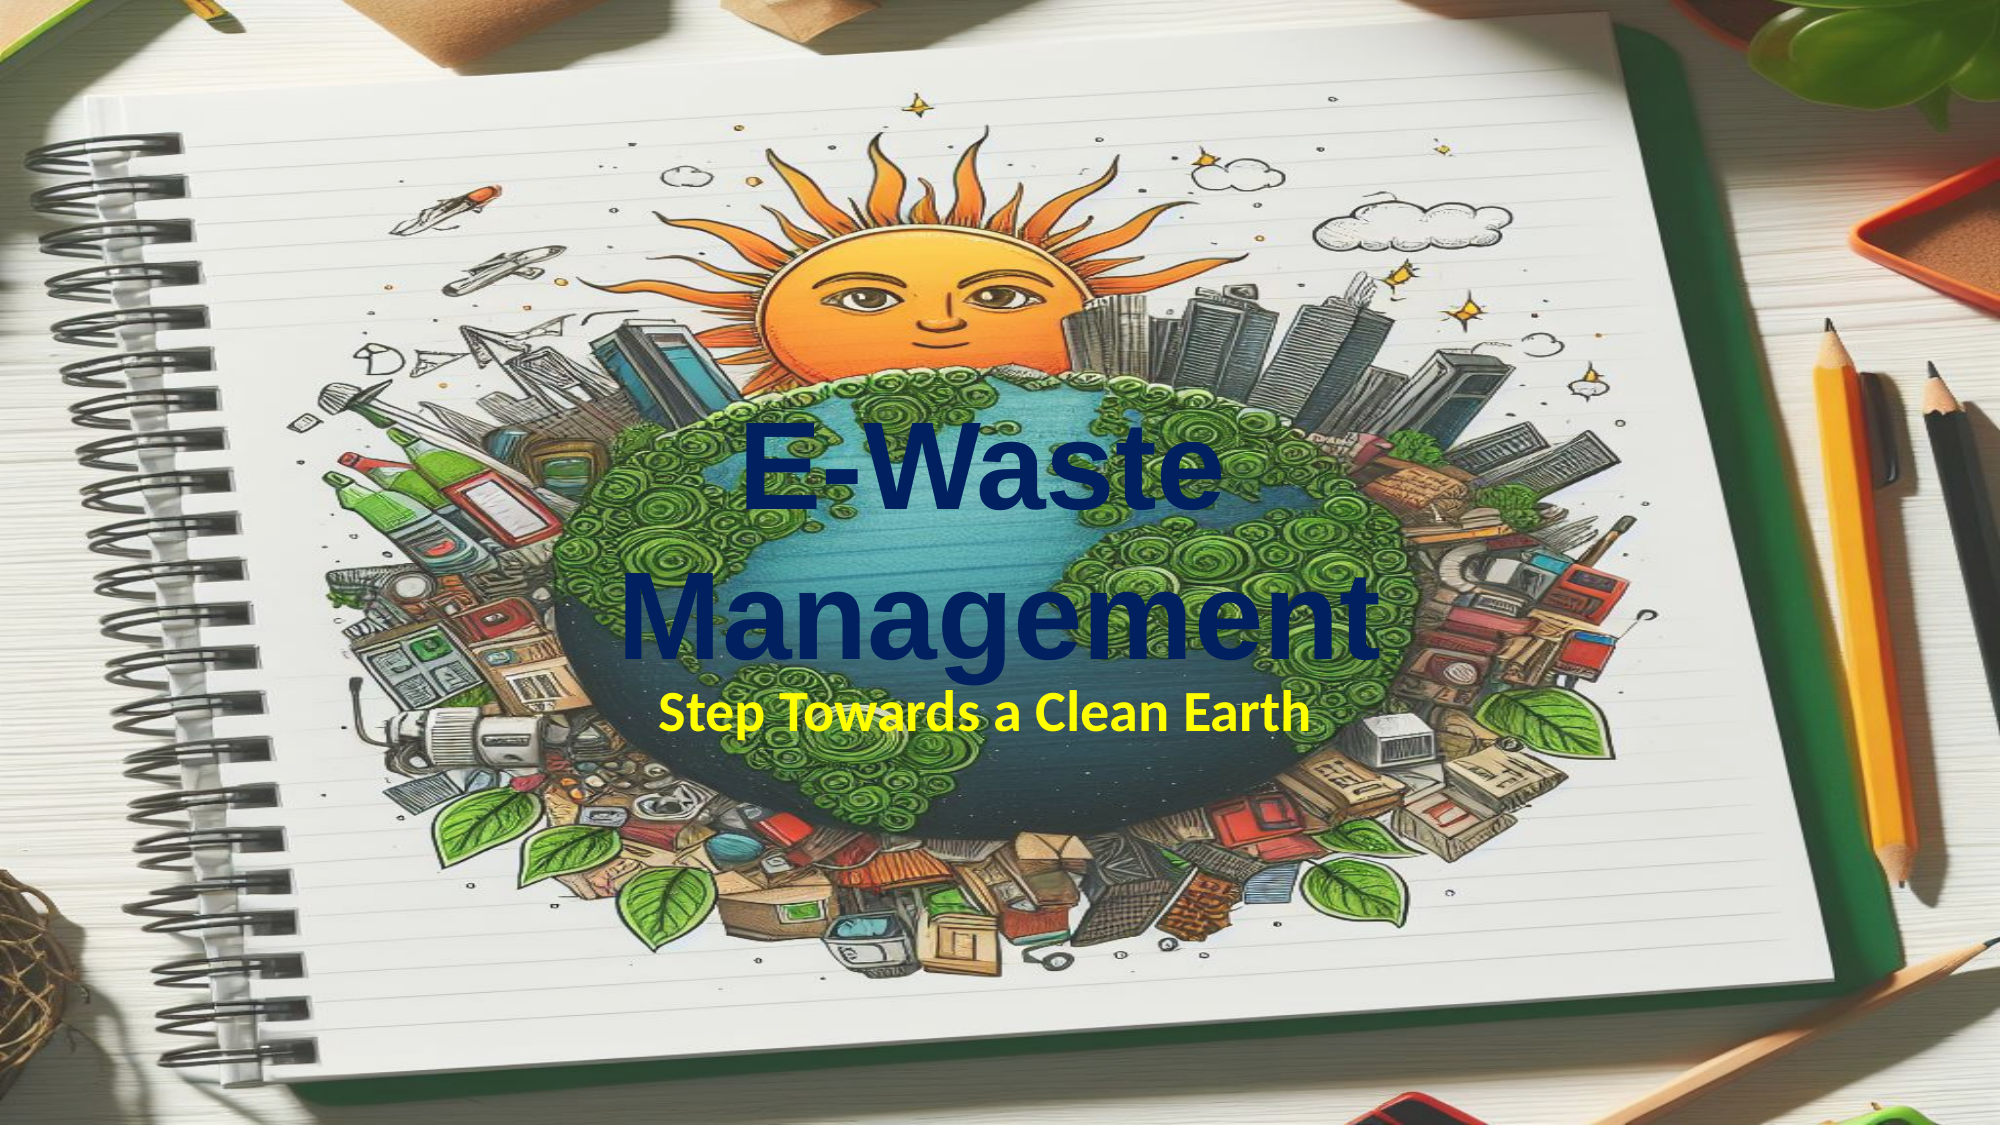

E-Waste
Management
Step Towards a Clean Earth